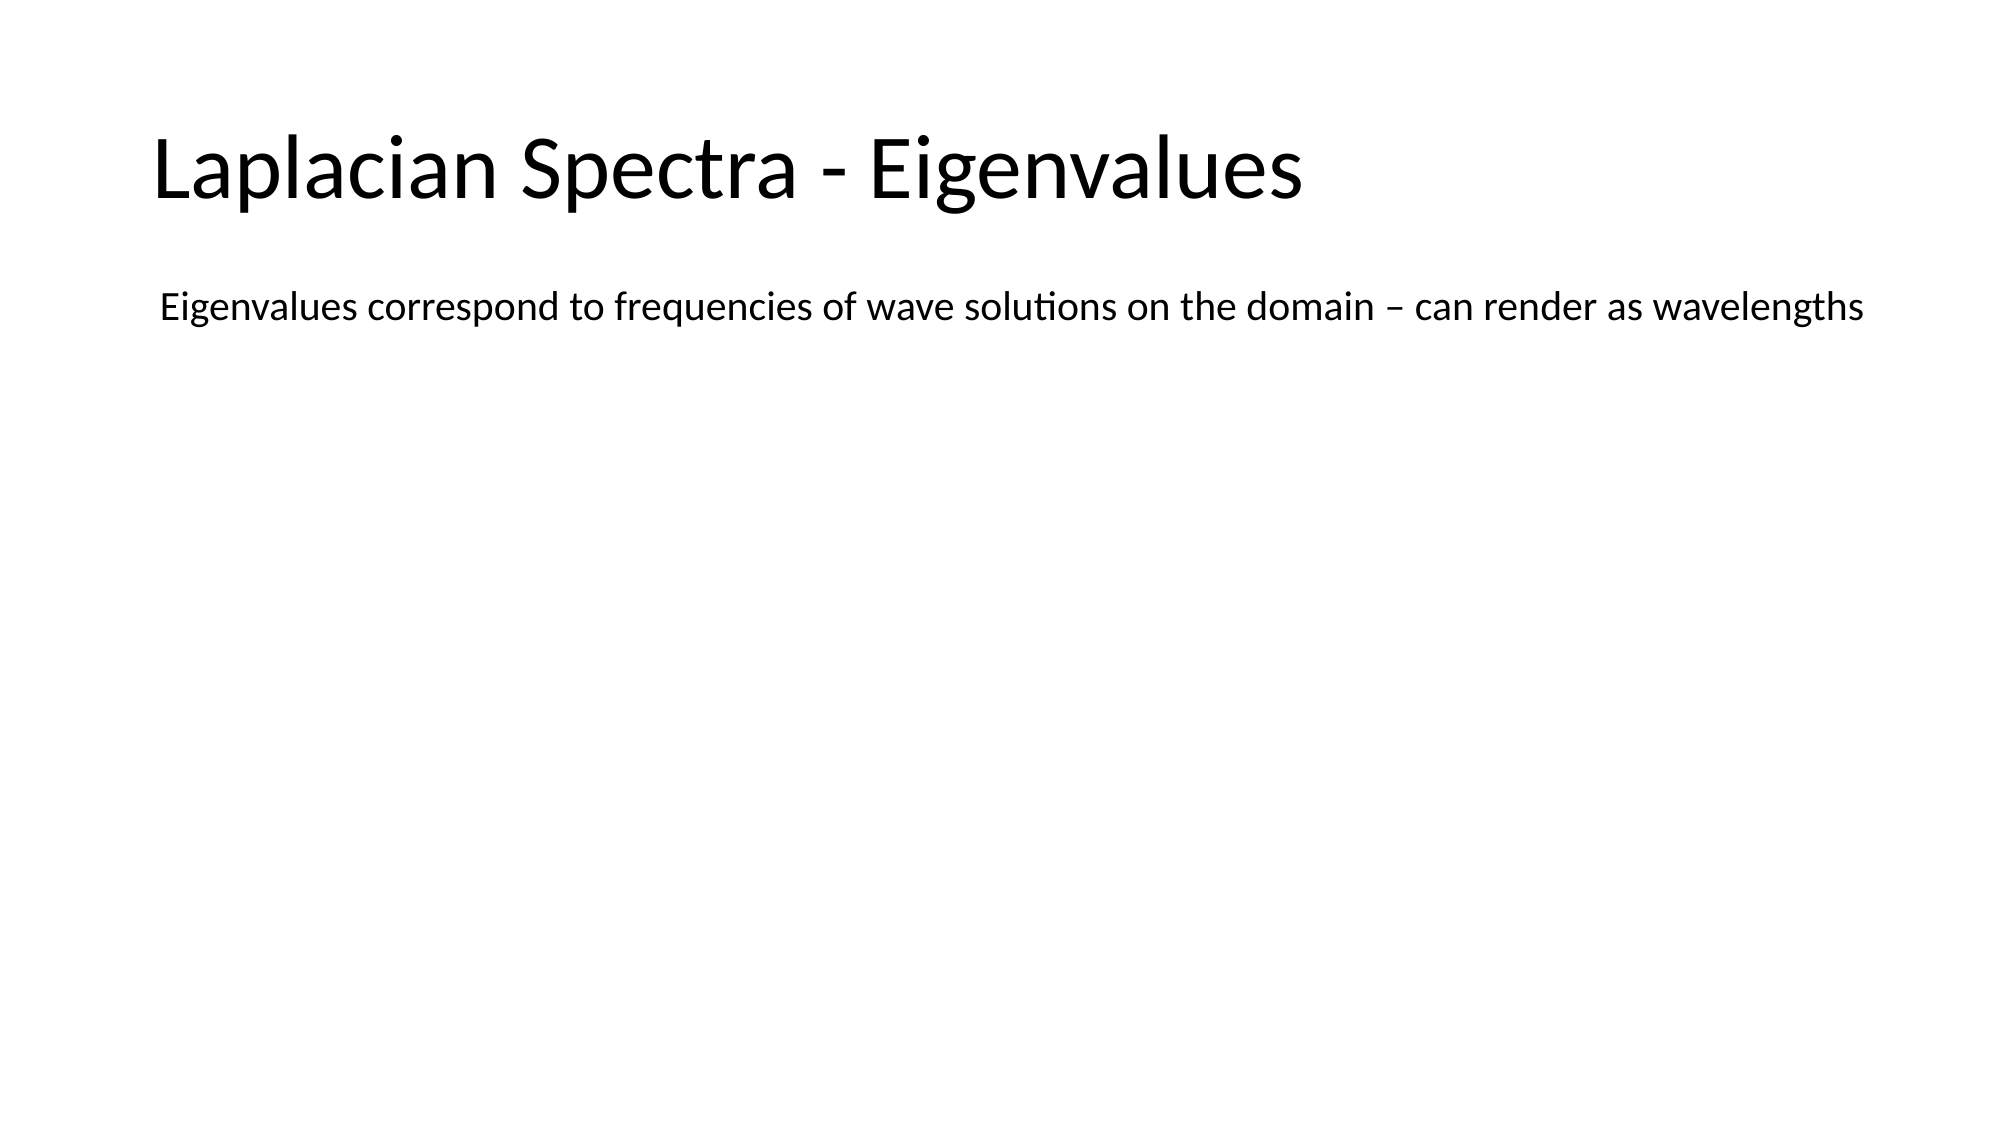

# Laplacian Spectra - Eigenvalues
Eigenvalues correspond to frequencies of wave solutions on the domain – can render as wavelengths